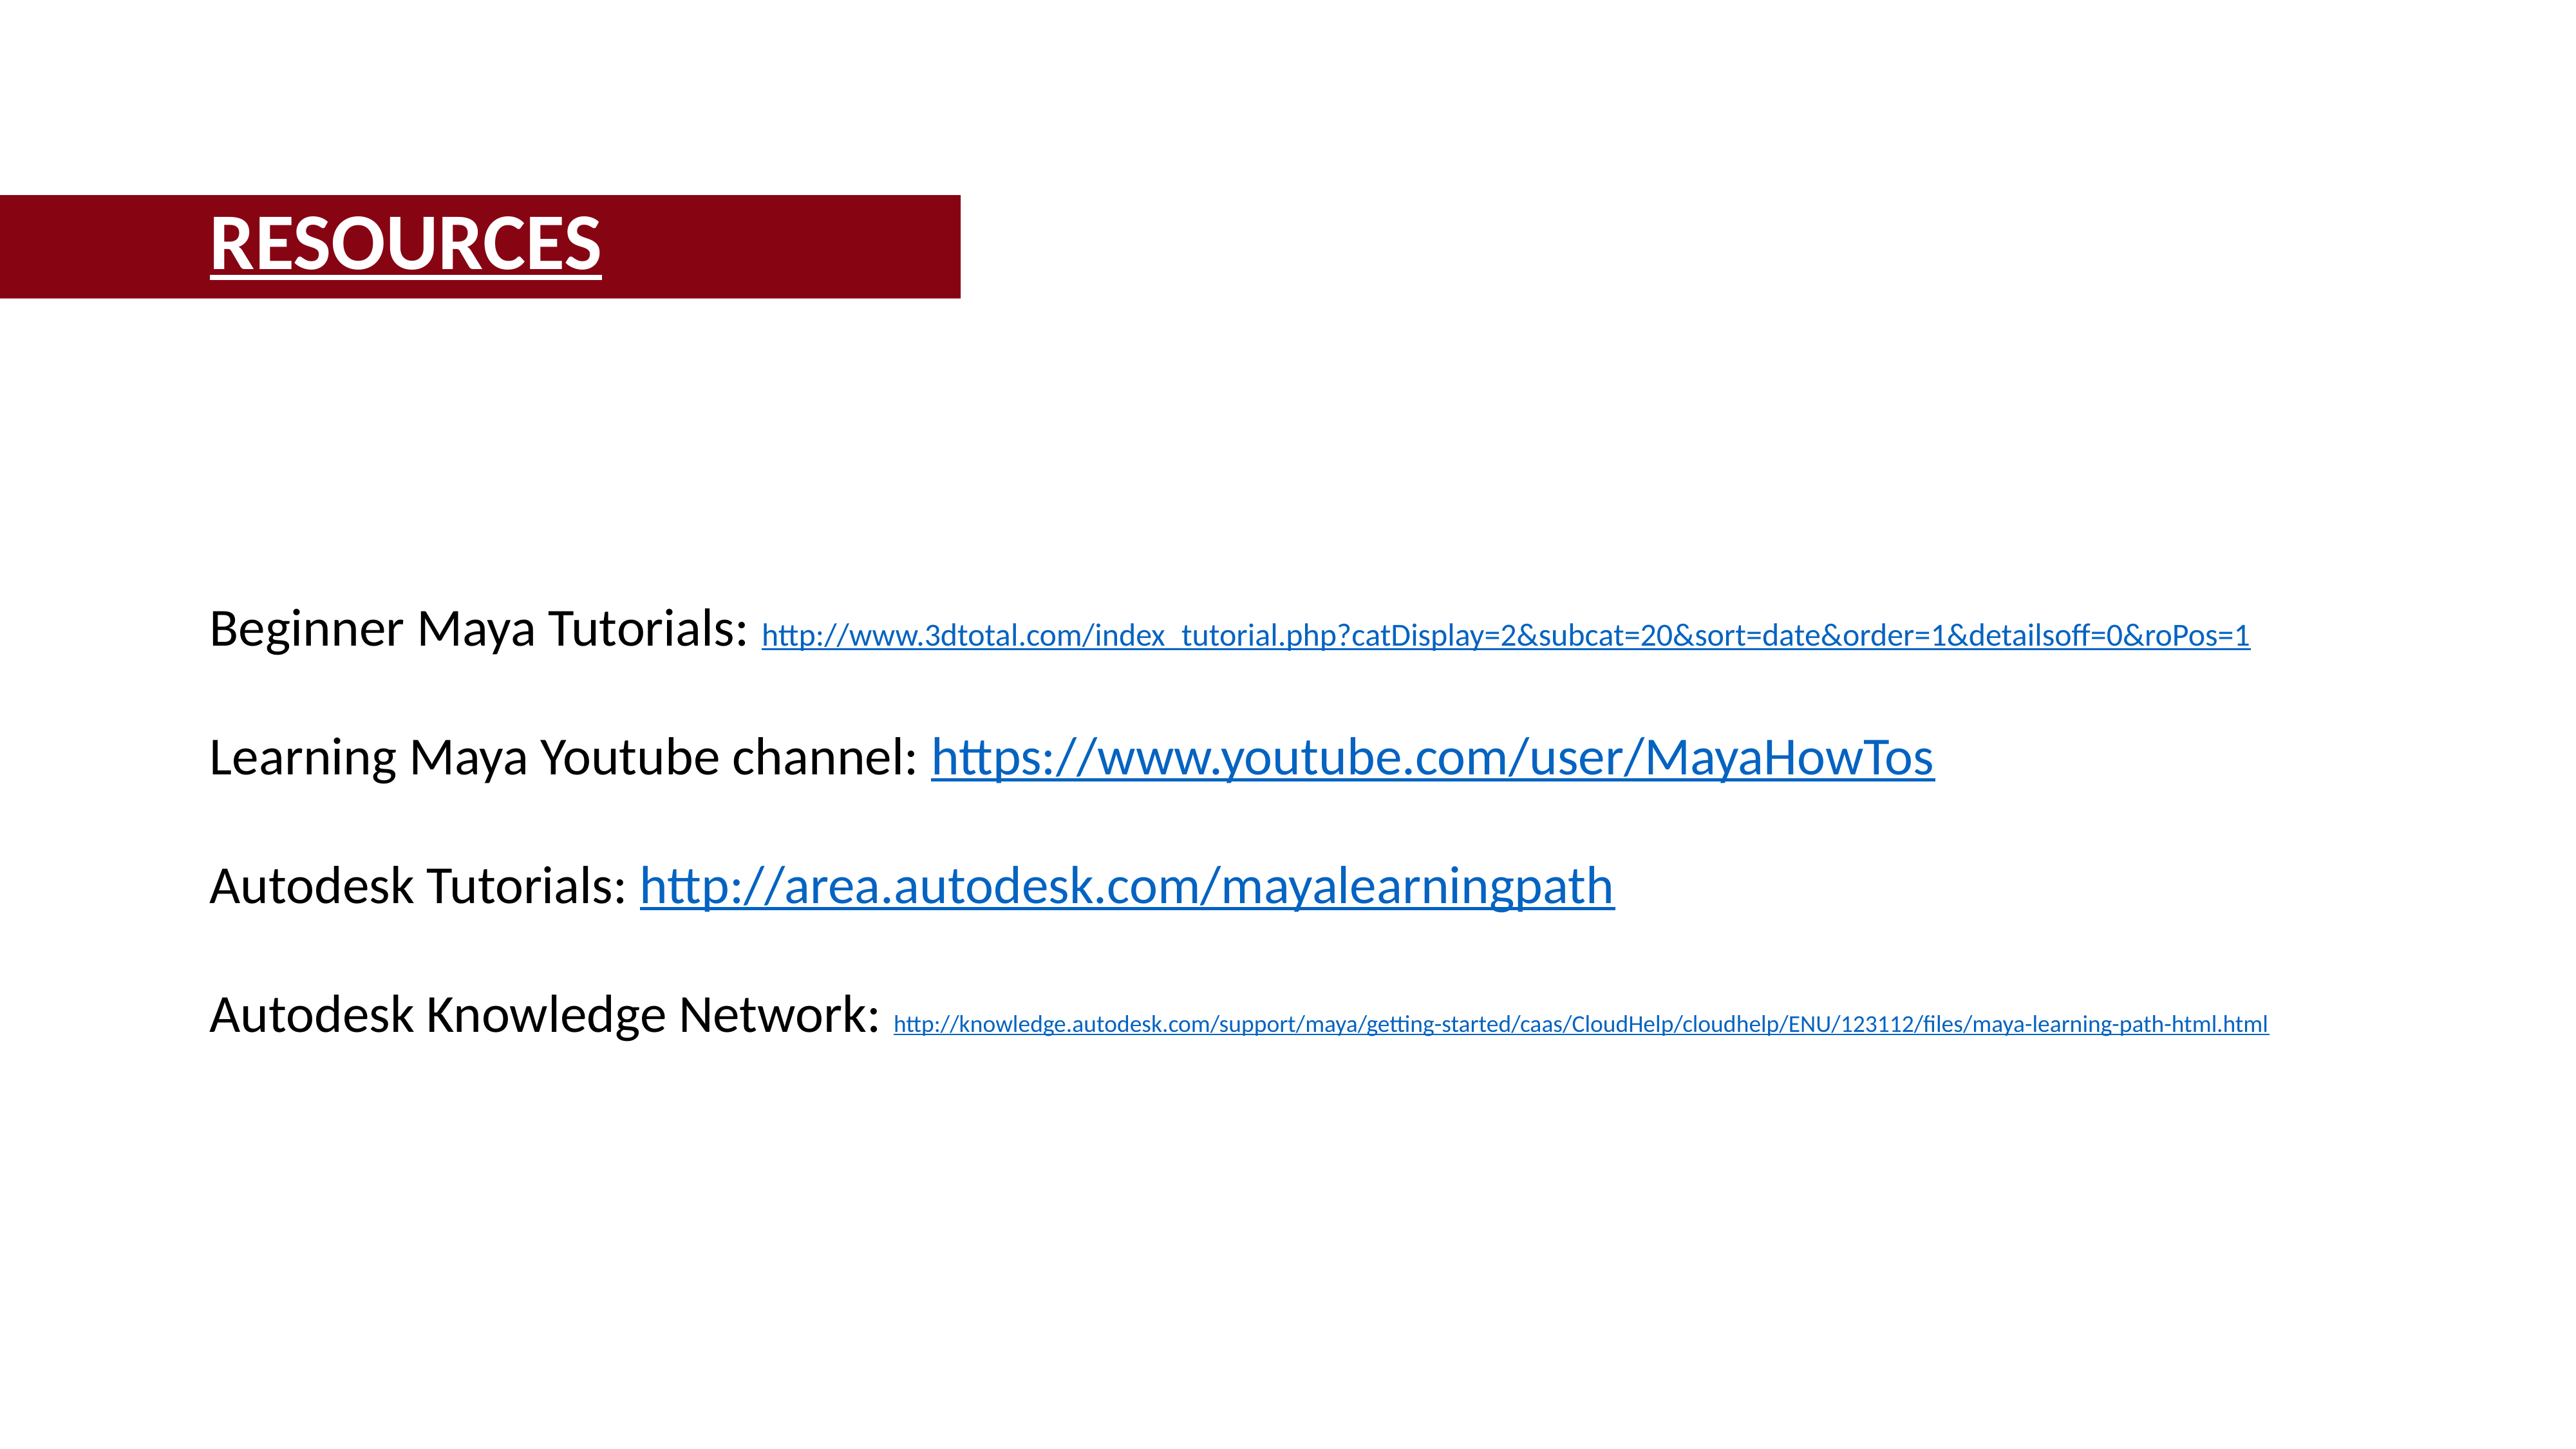

RESOURCES
Now that we’re looking at 3D, here are some resources to help you on your way!

Beginner Maya Tutorials: http://www.3dtotal.com/index_tutorial.php?catDisplay=2&subcat=20&sort=date&order=1&detailsoff=0&roPos=1

Learning Maya Youtube channel: https://www.youtube.com/user/MayaHowTos

Autodesk Tutorials: http://area.autodesk.com/mayalearningpath

Autodesk Knowledge Network: http://knowledge.autodesk.com/support/maya/getting-started/caas/CloudHelp/cloudhelp/ENU/123112/files/maya-learning-path-html.html